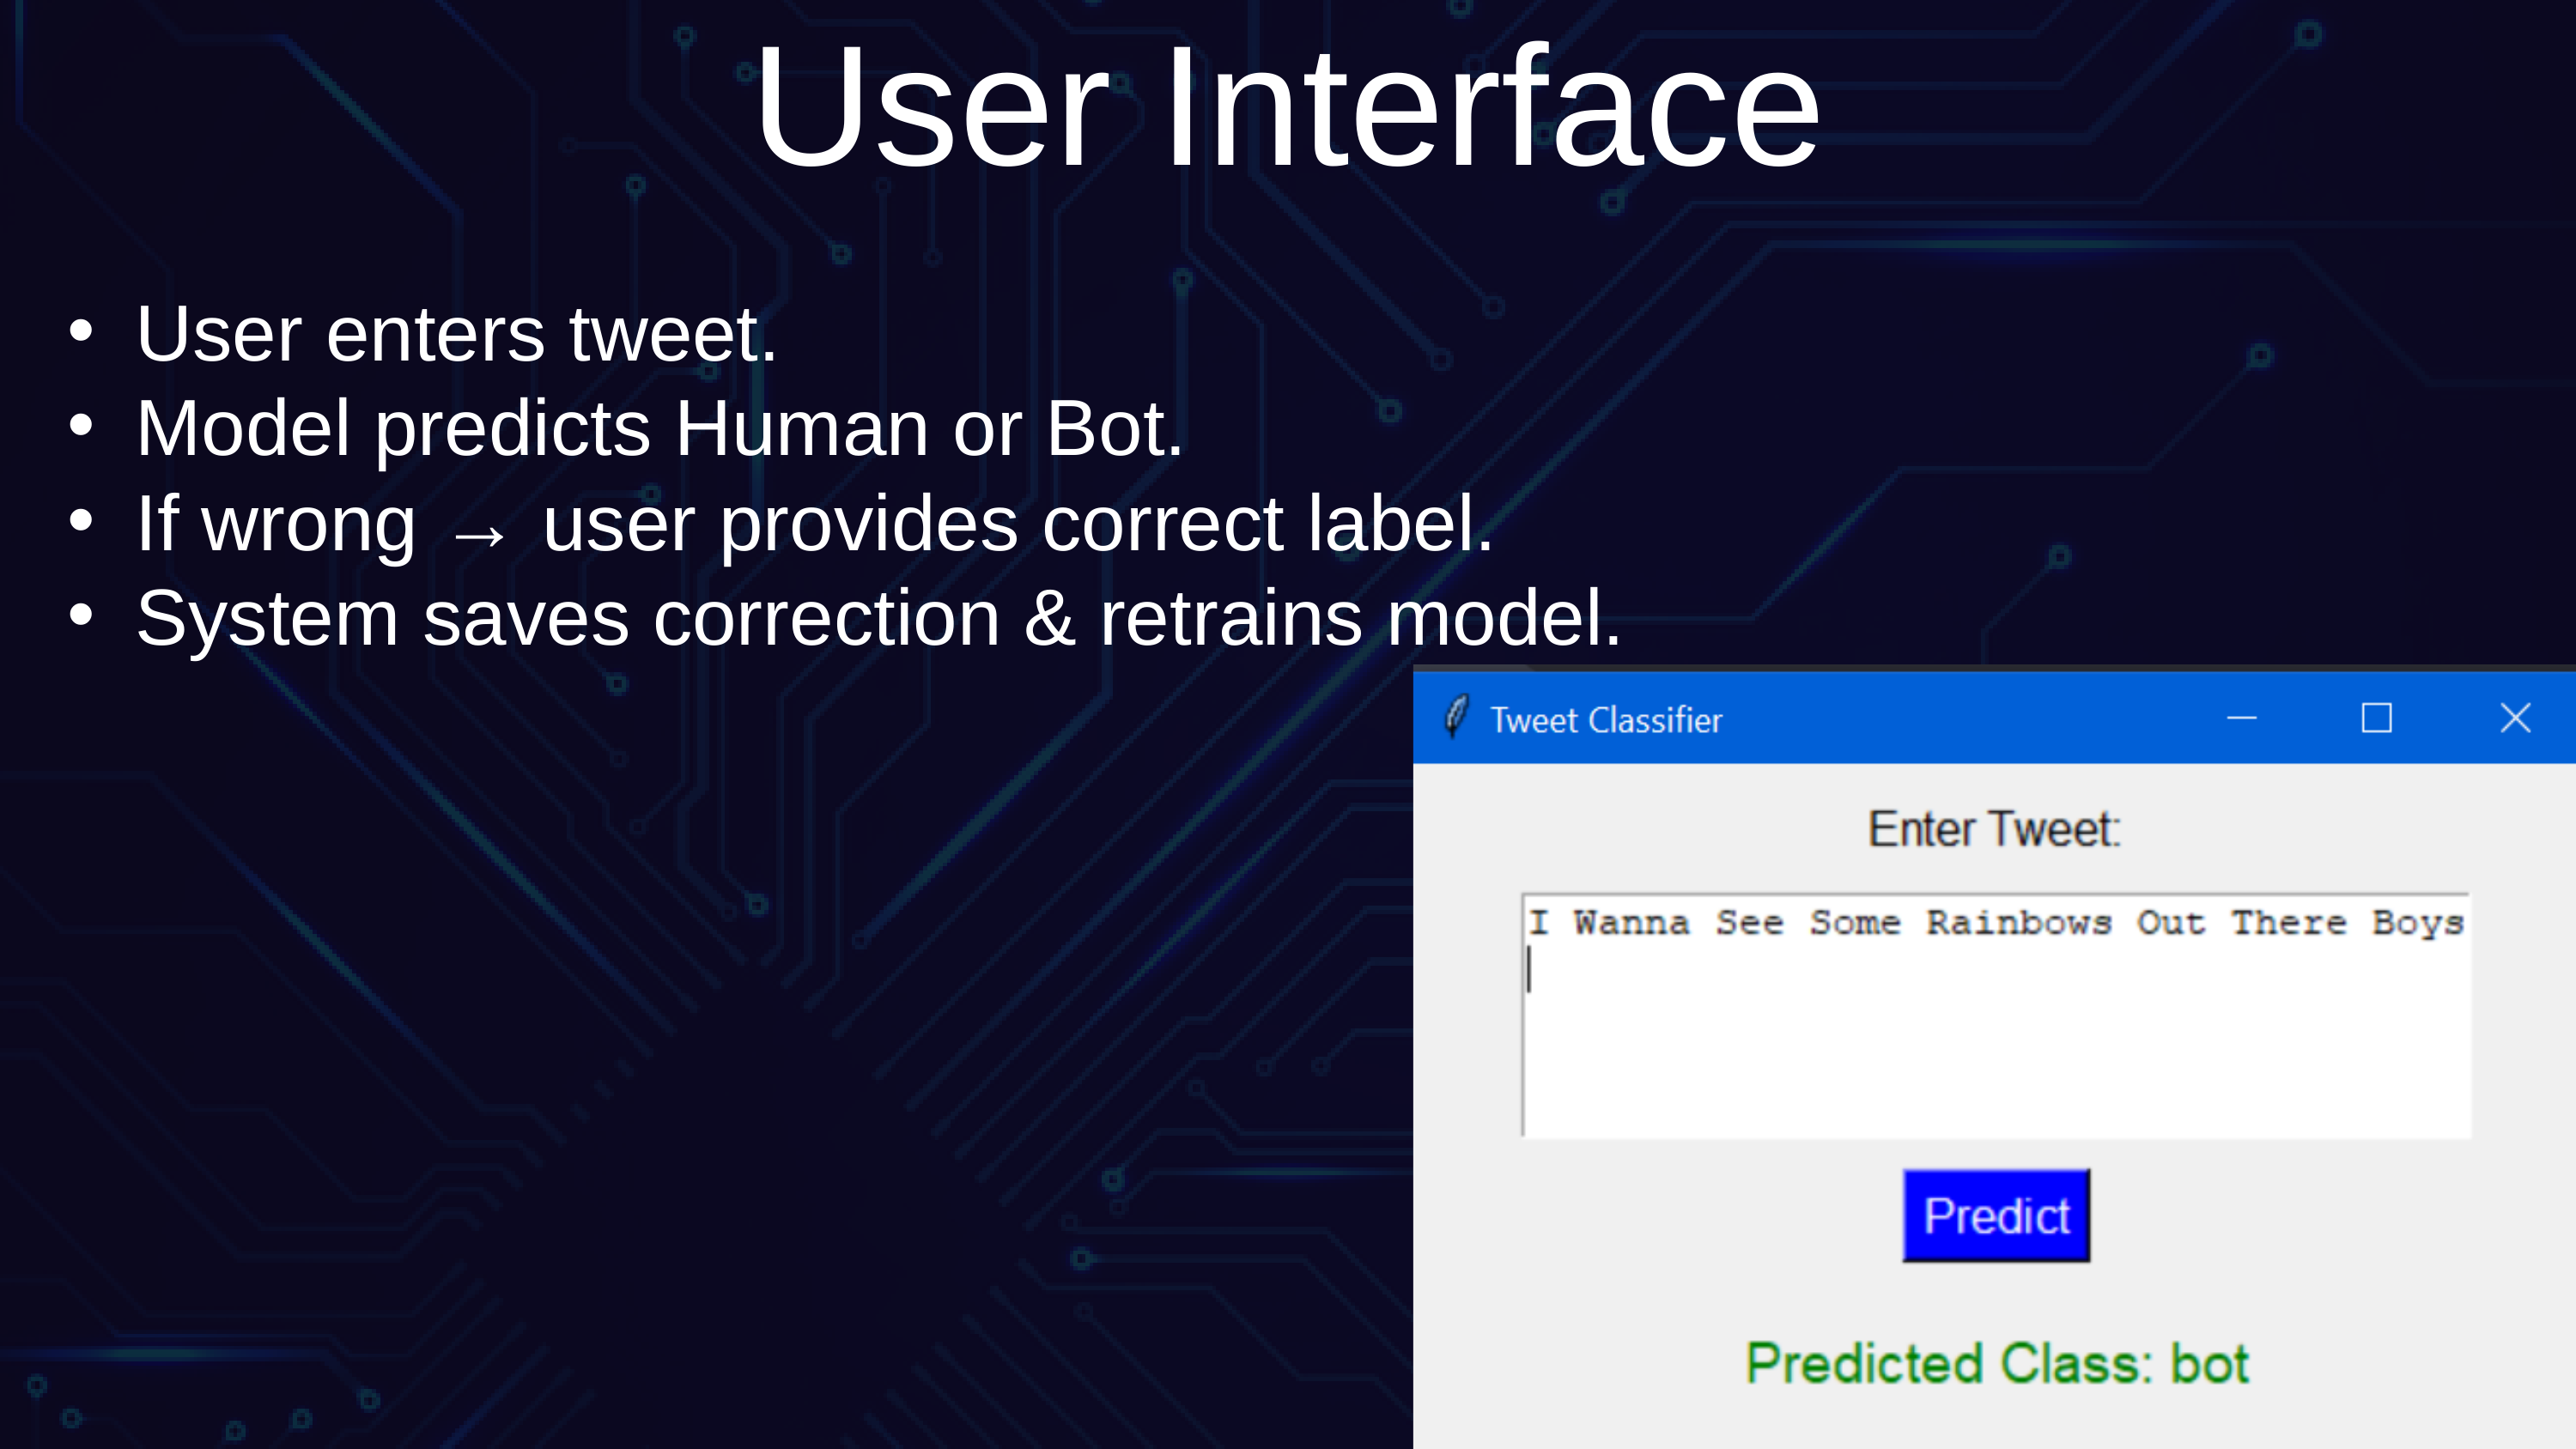

User Interface
User enters tweet.
Model predicts Human or Bot.
If wrong → user provides correct label.
System saves correction & retrains model.